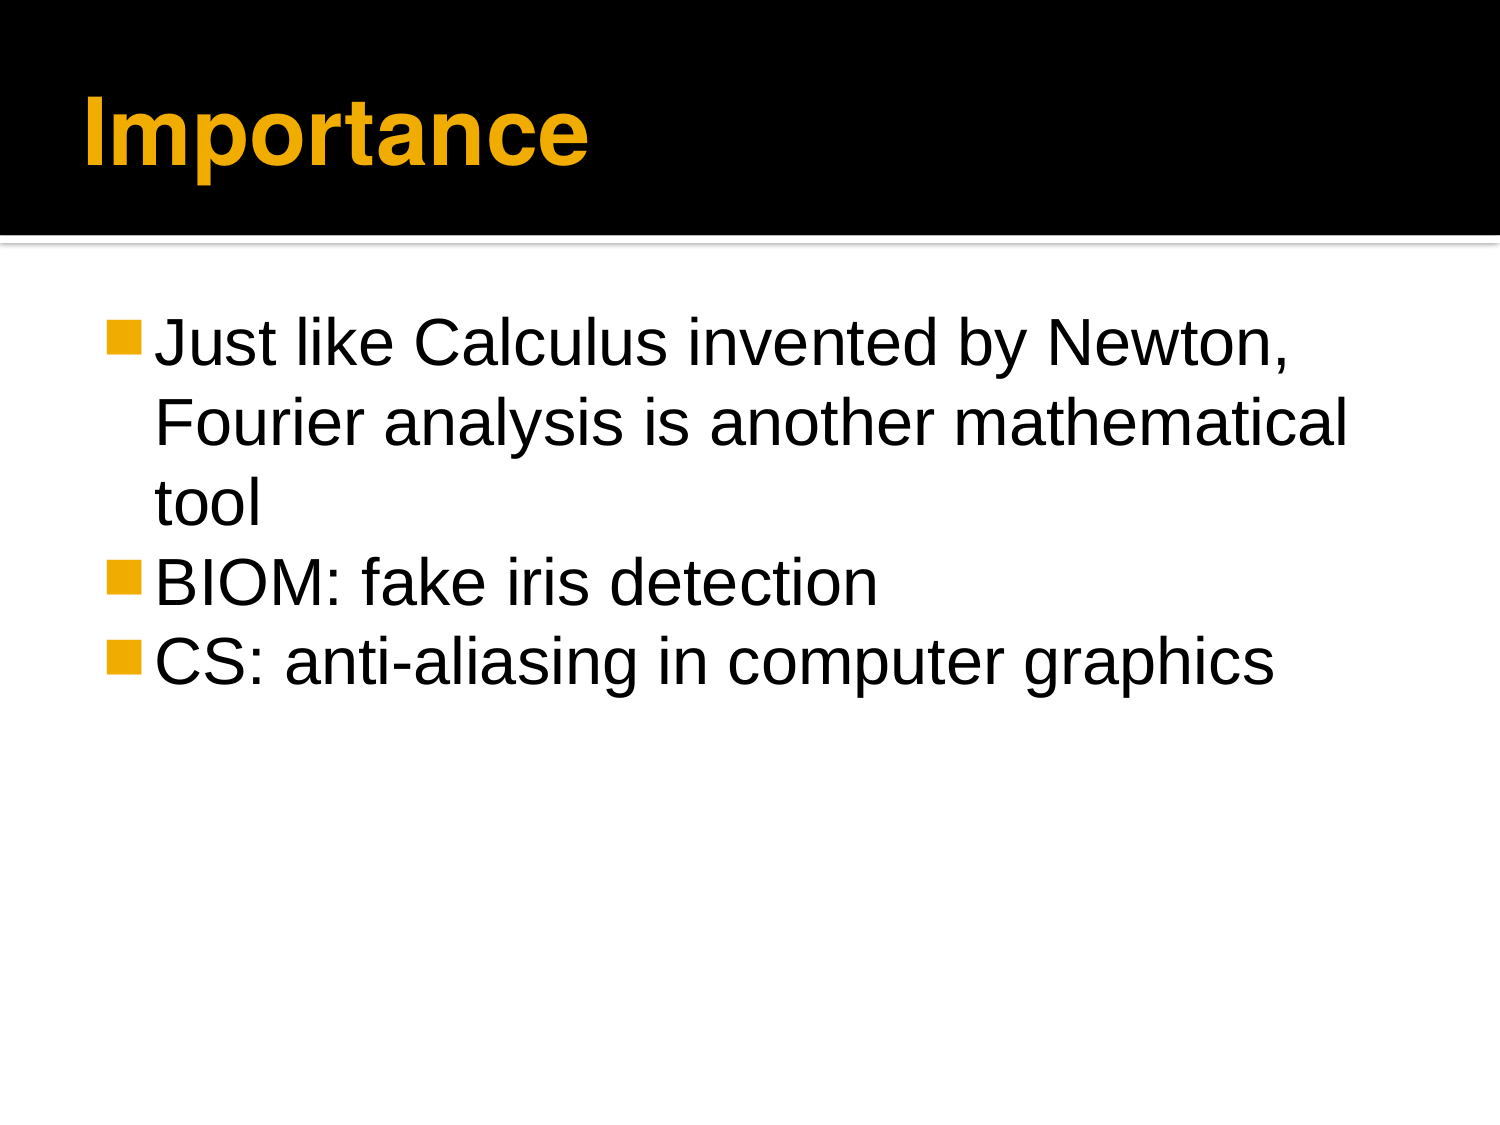

# Importance
Just like Calculus invented by Newton, Fourier analysis is another mathematical tool
BIOM: fake iris detection
CS: anti-aliasing in computer graphics